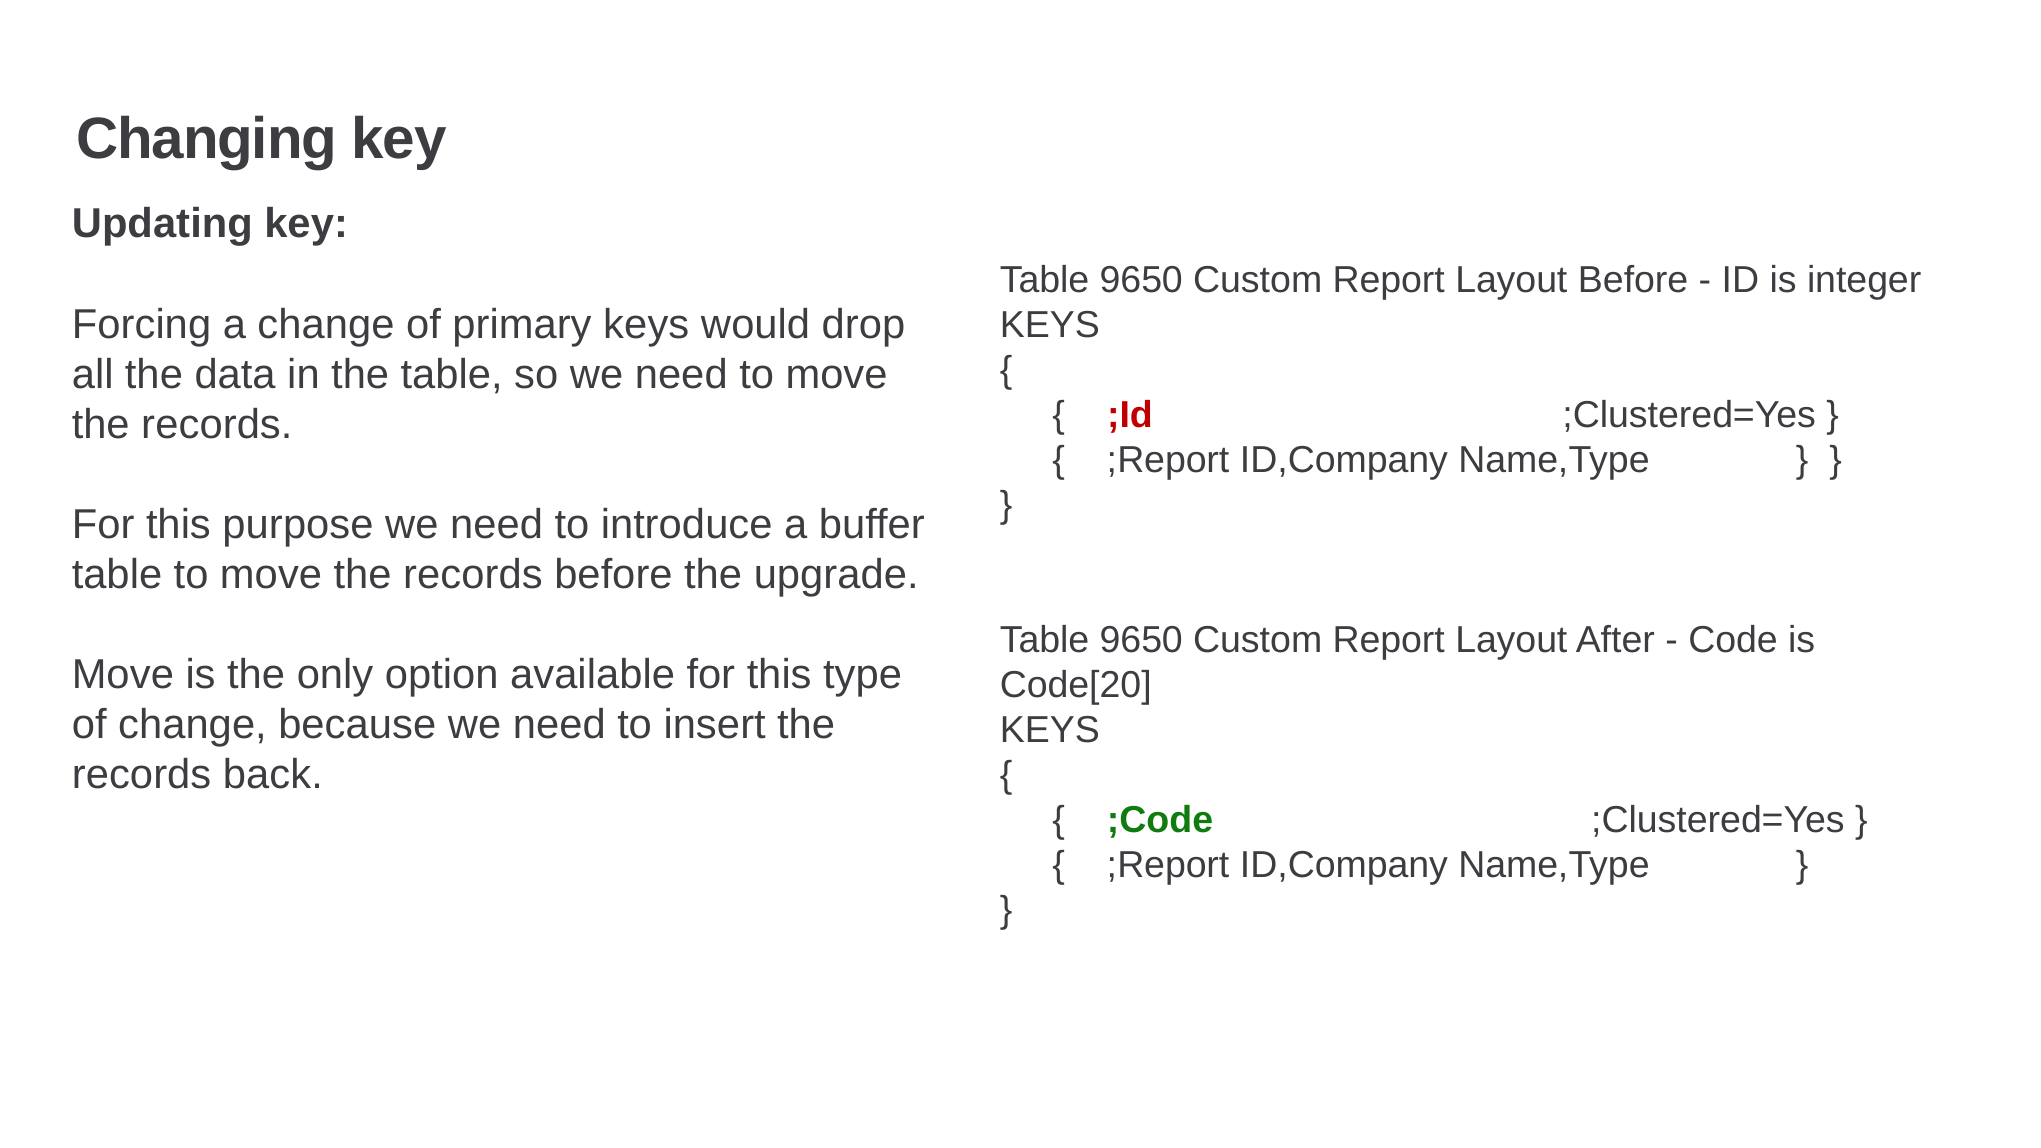

# Changing key
Updating key:

Forcing a change of primary keys would drop all the data in the table, so we need to move the records.

For this purpose we need to introduce a buffer table to move the records before the upgrade.

Move is the only option available for this type of change, because we need to insert the records back.

Table 9650 Custom Report Layout Before - ID is integer
KEYS
{
     {    ;Id                                       ;Clustered=Yes }
     {    ;Report ID,Company Name,Type              }  }
}

Table 9650 Custom Report Layout After - Code is Code[20]
KEYS
{
     {    ;Code                                    ;Clustered=Yes }
     {    ;Report ID,Company Name,Type              }
}